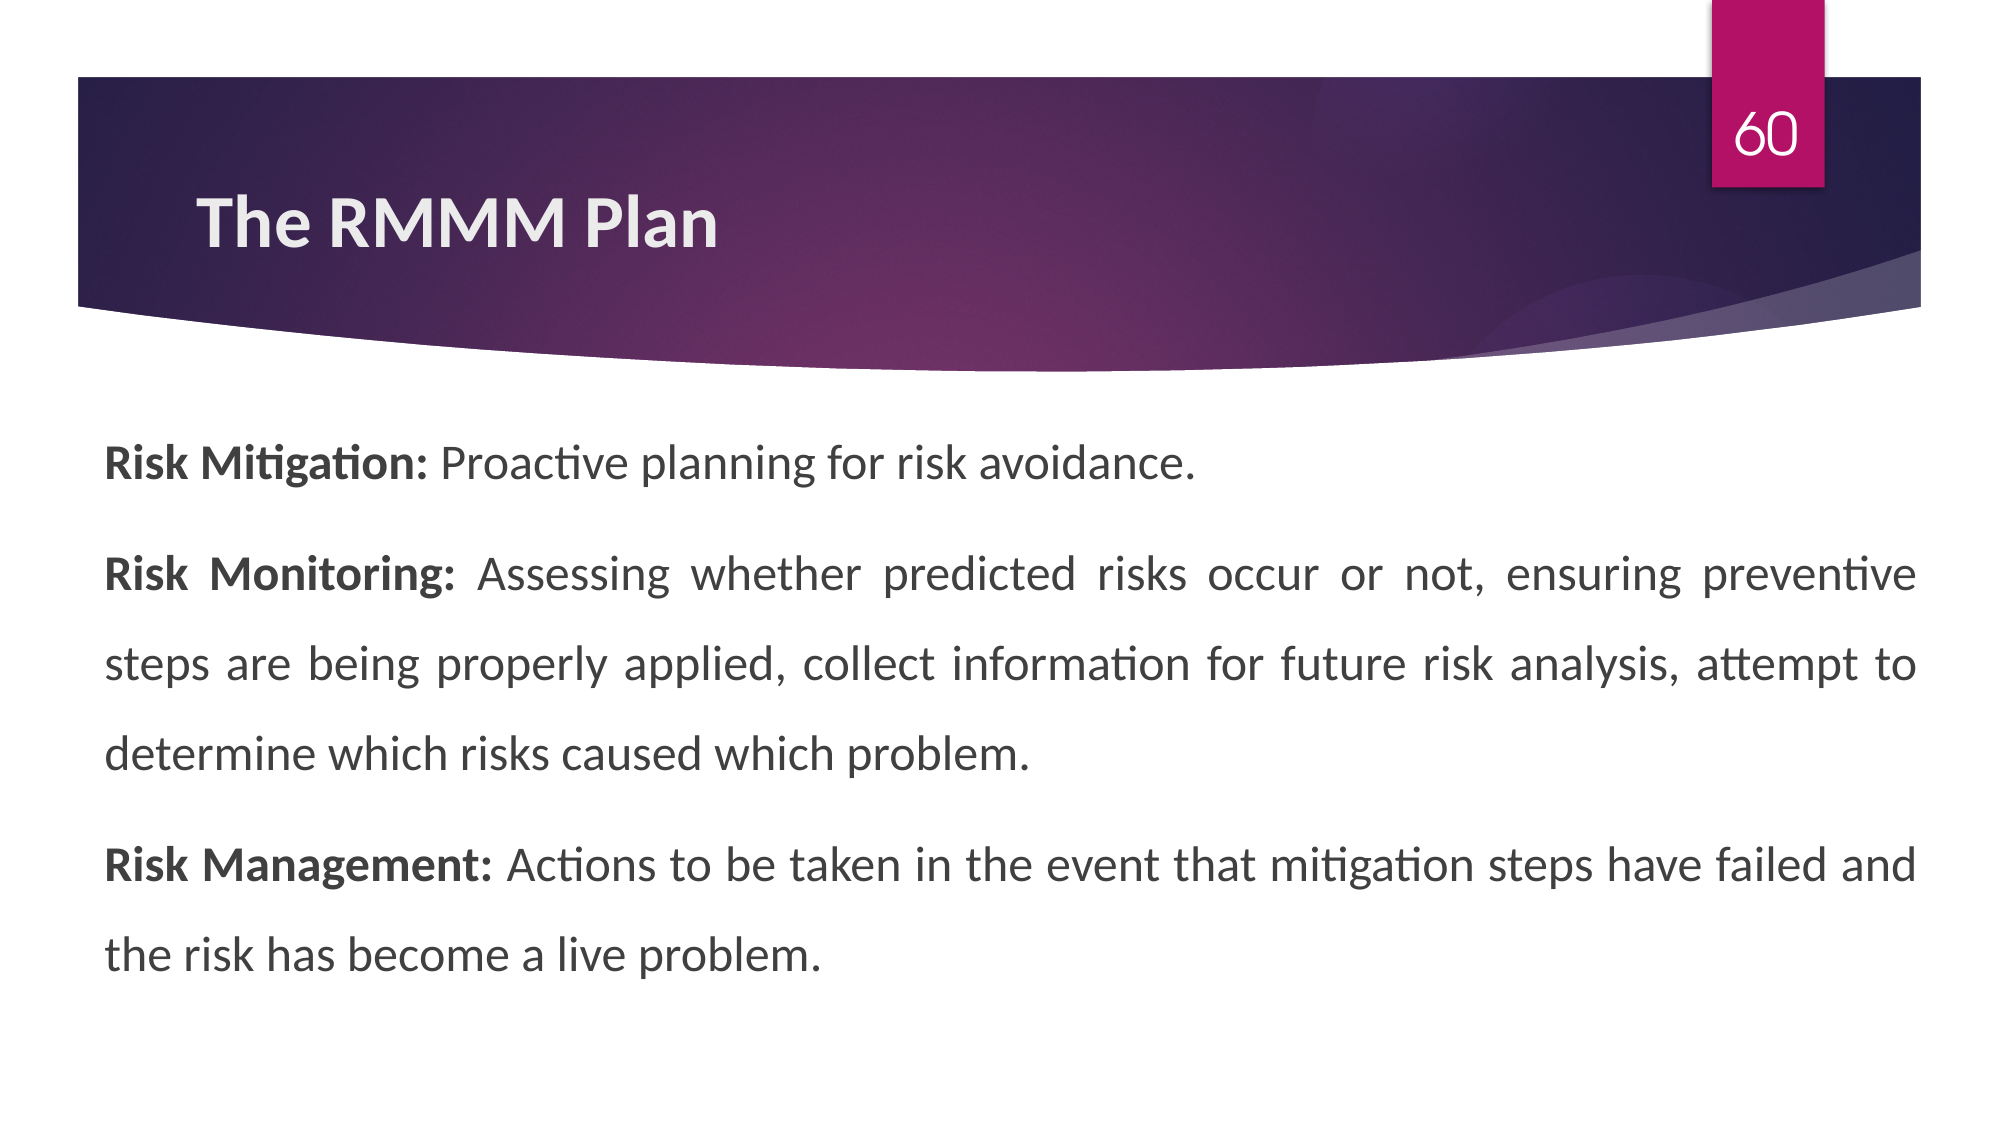

60
# The RMMM Plan
Risk Mitigation: Proactive planning for risk avoidance.
Risk Monitoring: Assessing whether predicted risks occur or not, ensuring preventive steps are being properly applied, collect information for future risk analysis, attempt to determine which risks caused which problem.
Risk Management: Actions to be taken in the event that mitigation steps have failed and the risk has become a live problem.